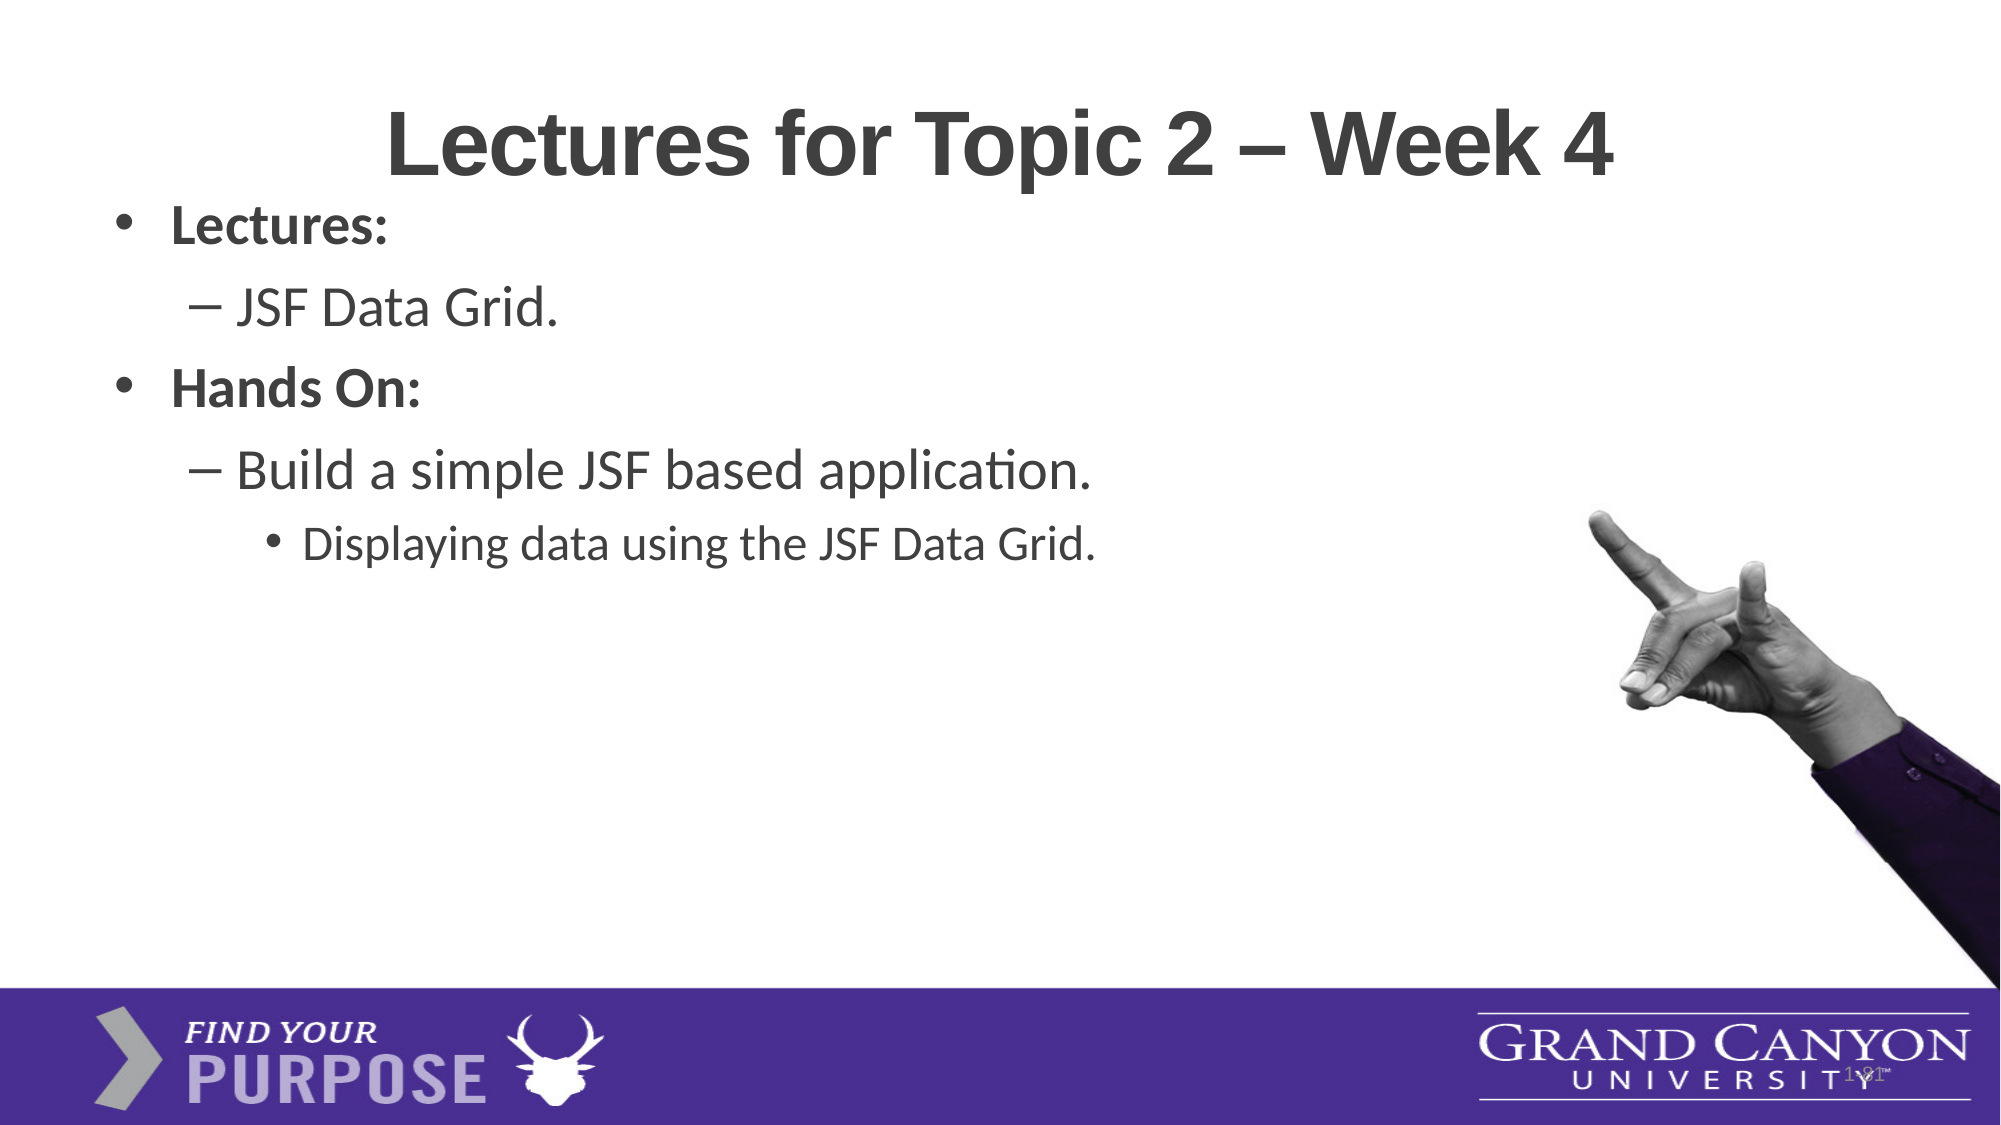

# Lectures for Topic 2 – Week 4
Lectures:
JSF Data Grid.
Hands On:
Build a simple JSF based application.
Displaying data using the JSF Data Grid.

1-81